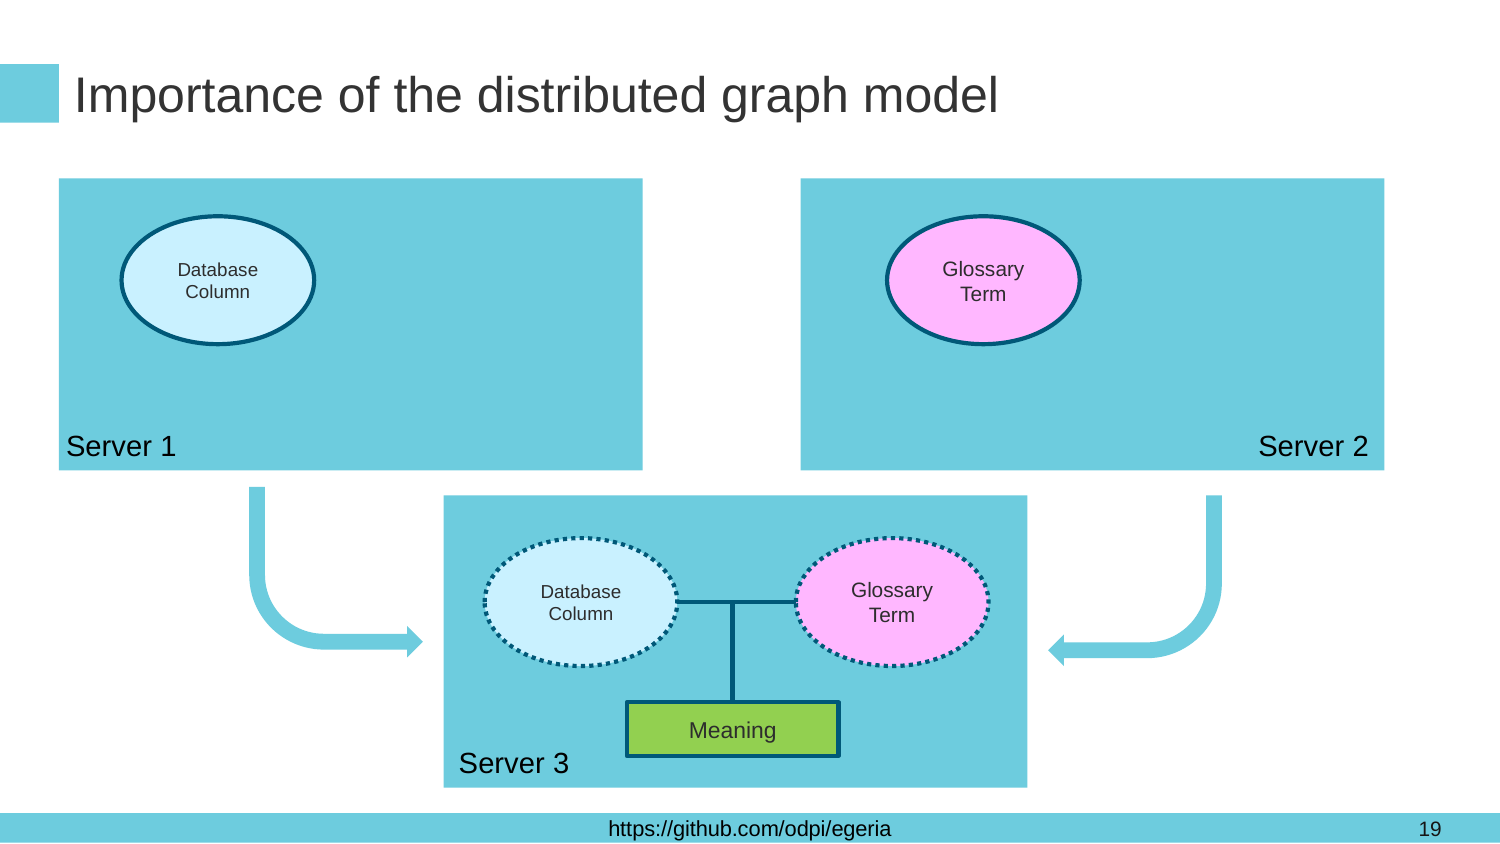

# Importance of the distributed graph model

Glossary
Term
Database
Column
Server 1
Server 2

Glossary
Term
Database Column
Meaning
Server 3
19